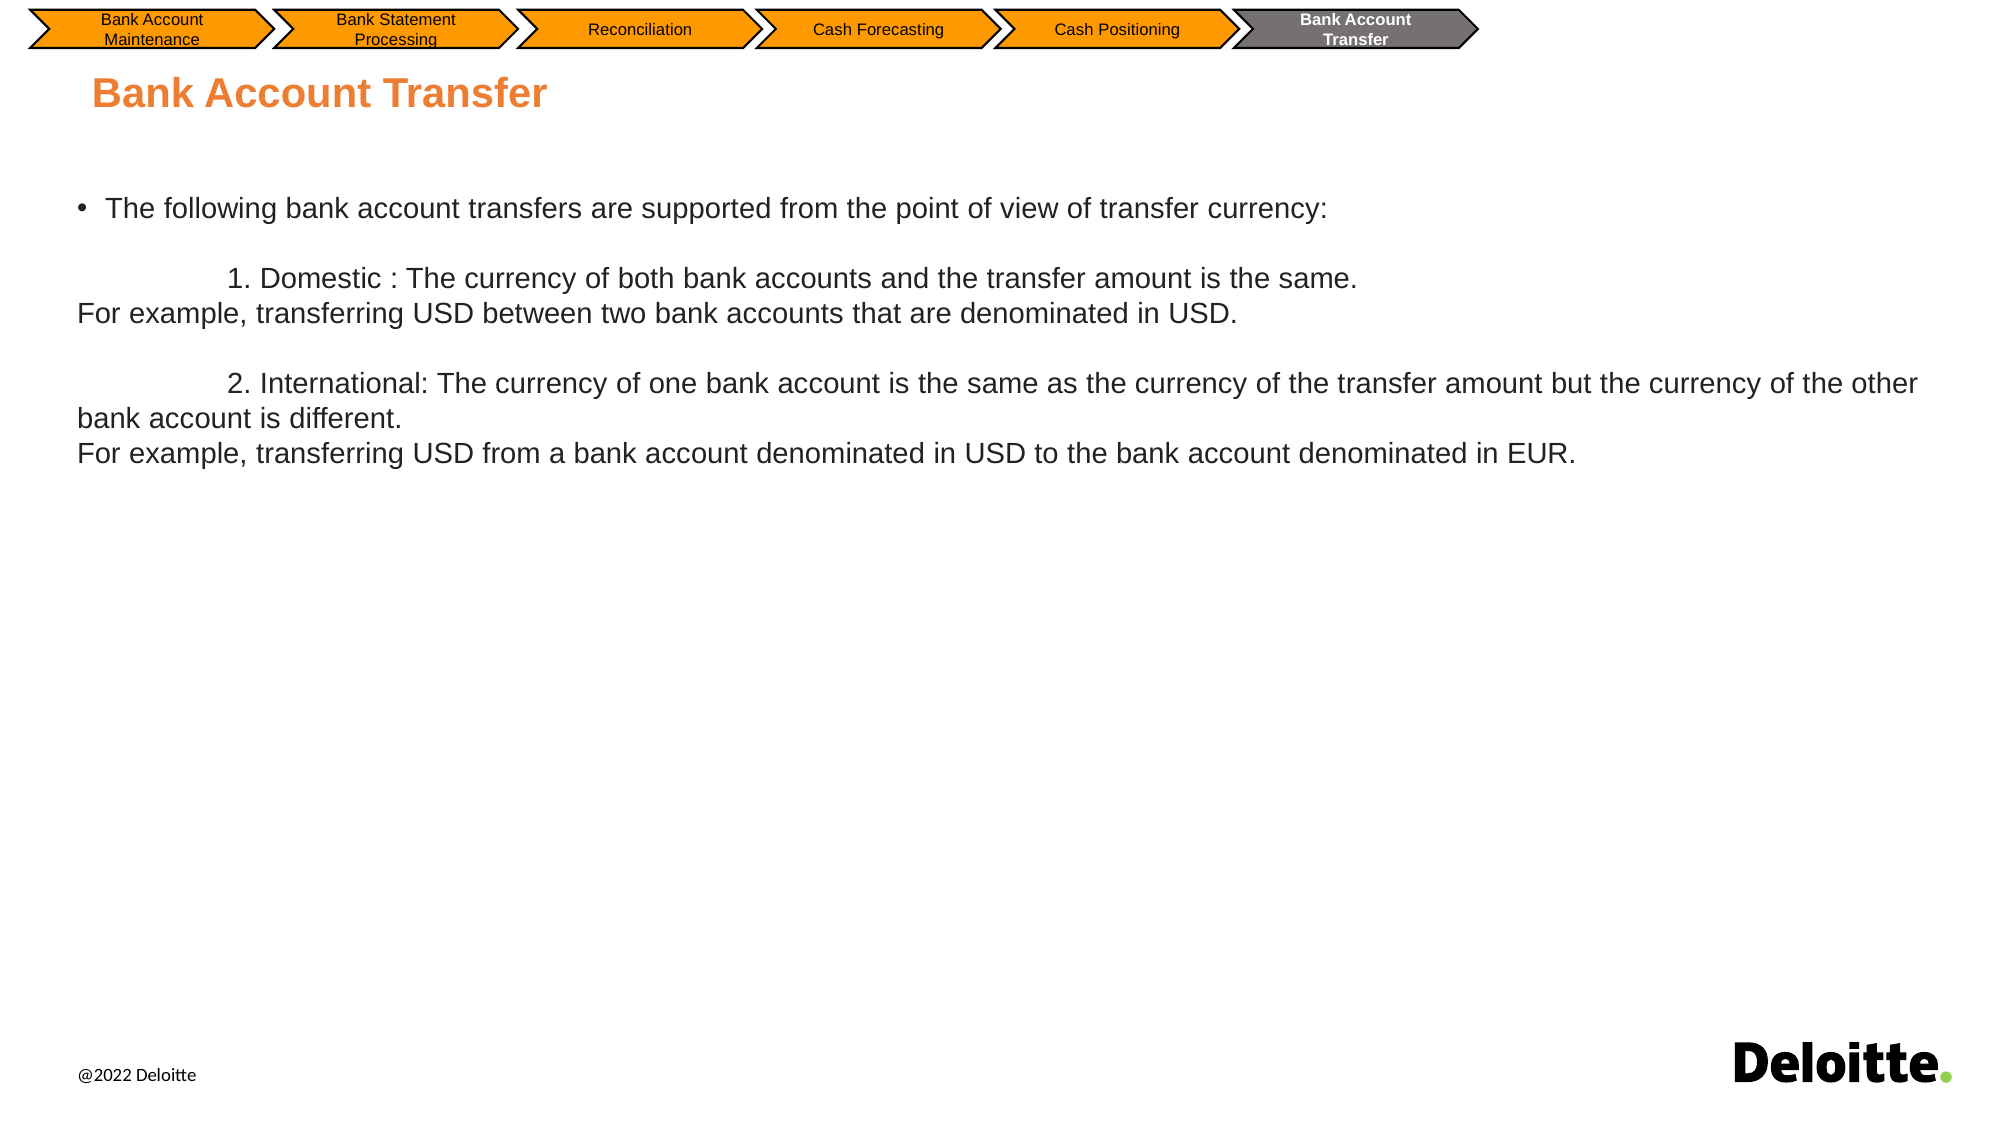

Bank Account Maintenance
Bank Statement Processing
Reconciliation
Cash Forecasting
Cash Positioning
Bank Account Transfer
Bank Account Transfer
The following bank account transfers are supported from the point of view of transfer currency:

	1. Domestic : The currency of both bank accounts and the transfer amount is the same.
For example, transferring USD between two bank accounts that are denominated in USD.

	2. International: The currency of one bank account is the same as the currency of the transfer amount but the currency of the other bank account is different.
For example, transferring USD from a bank account denominated in USD to the bank account denominated in EUR.